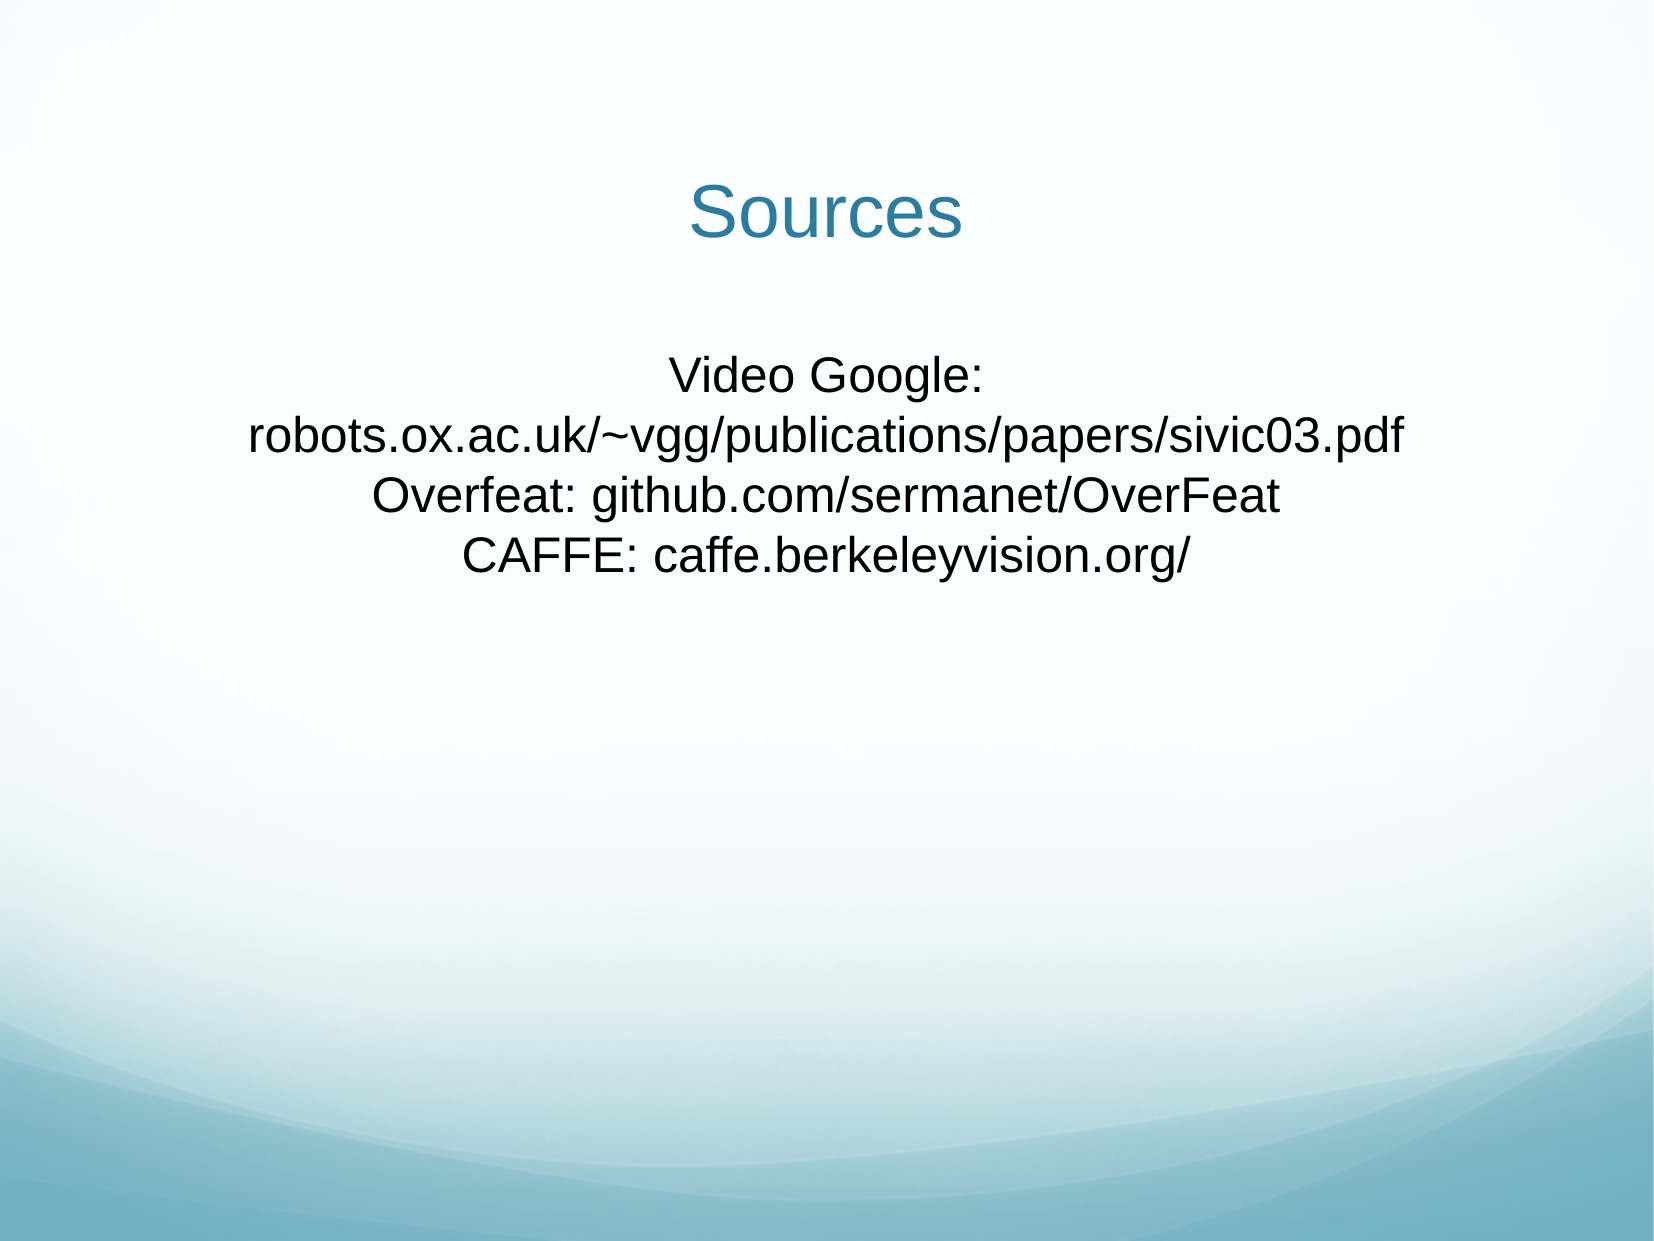

Sources

Video Google: robots.ox.ac.uk/~vgg/publications/papers/sivic03.pdf
Overfeat: github.com/sermanet/OverFeat
CAFFE: caffe.berkeleyvision.org/